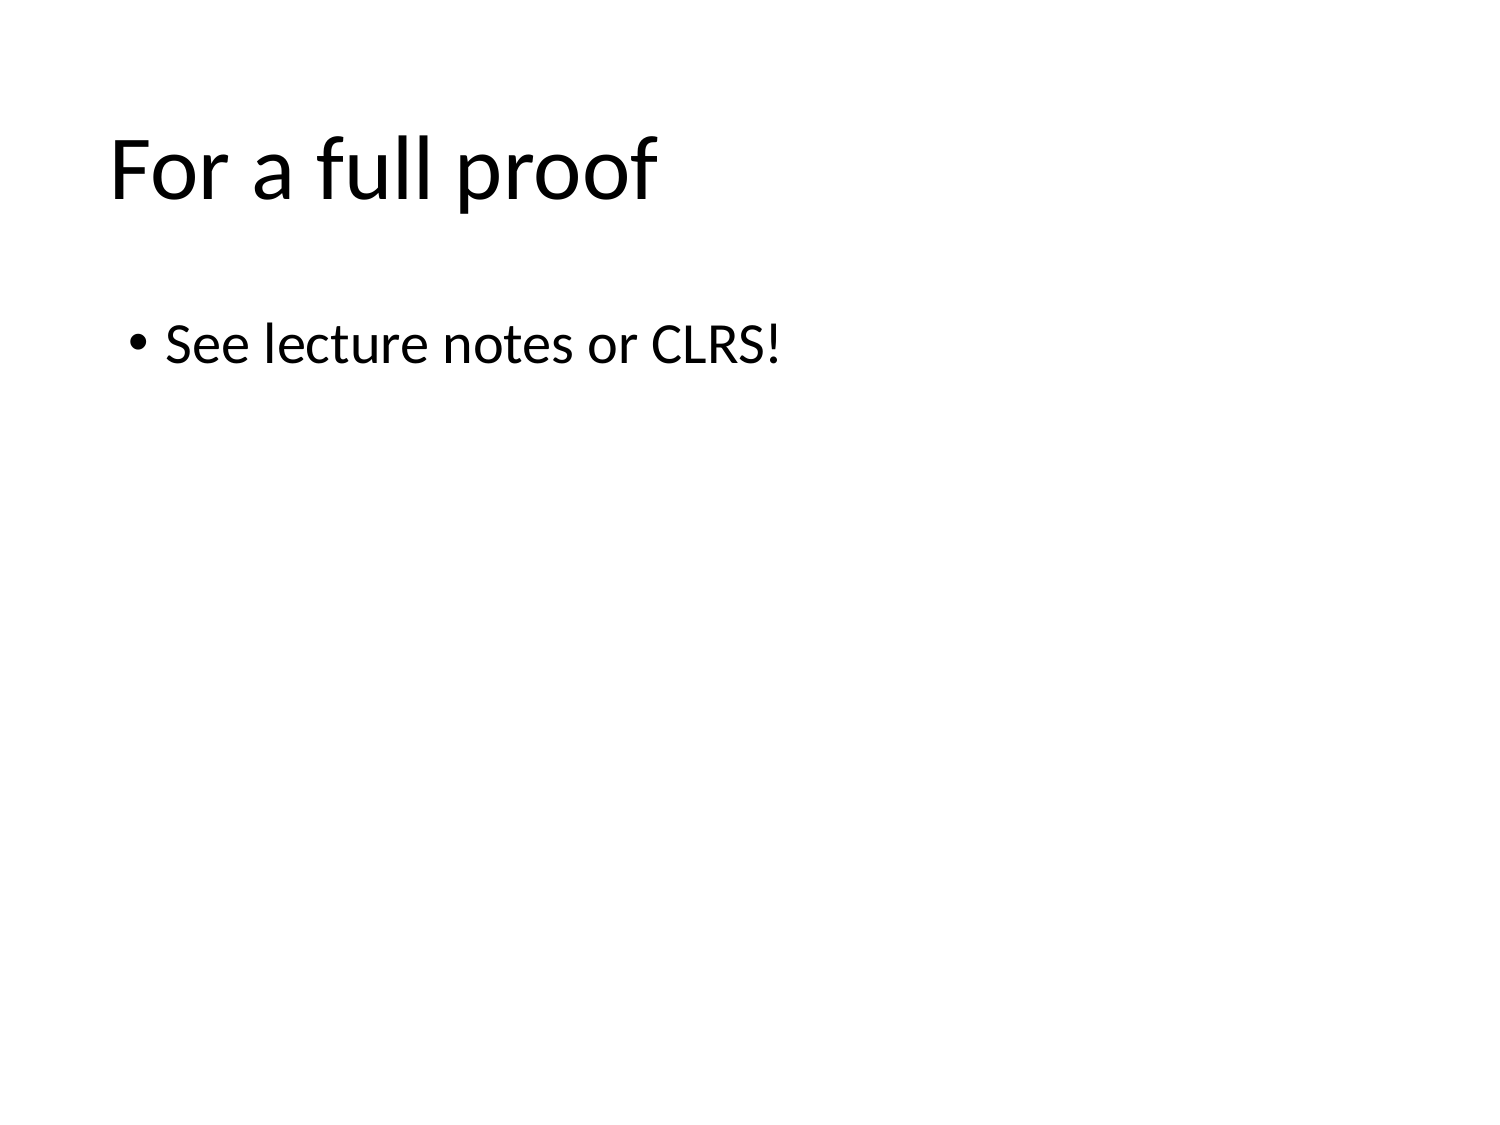

# For a full proof
See lecture notes or CLRS!